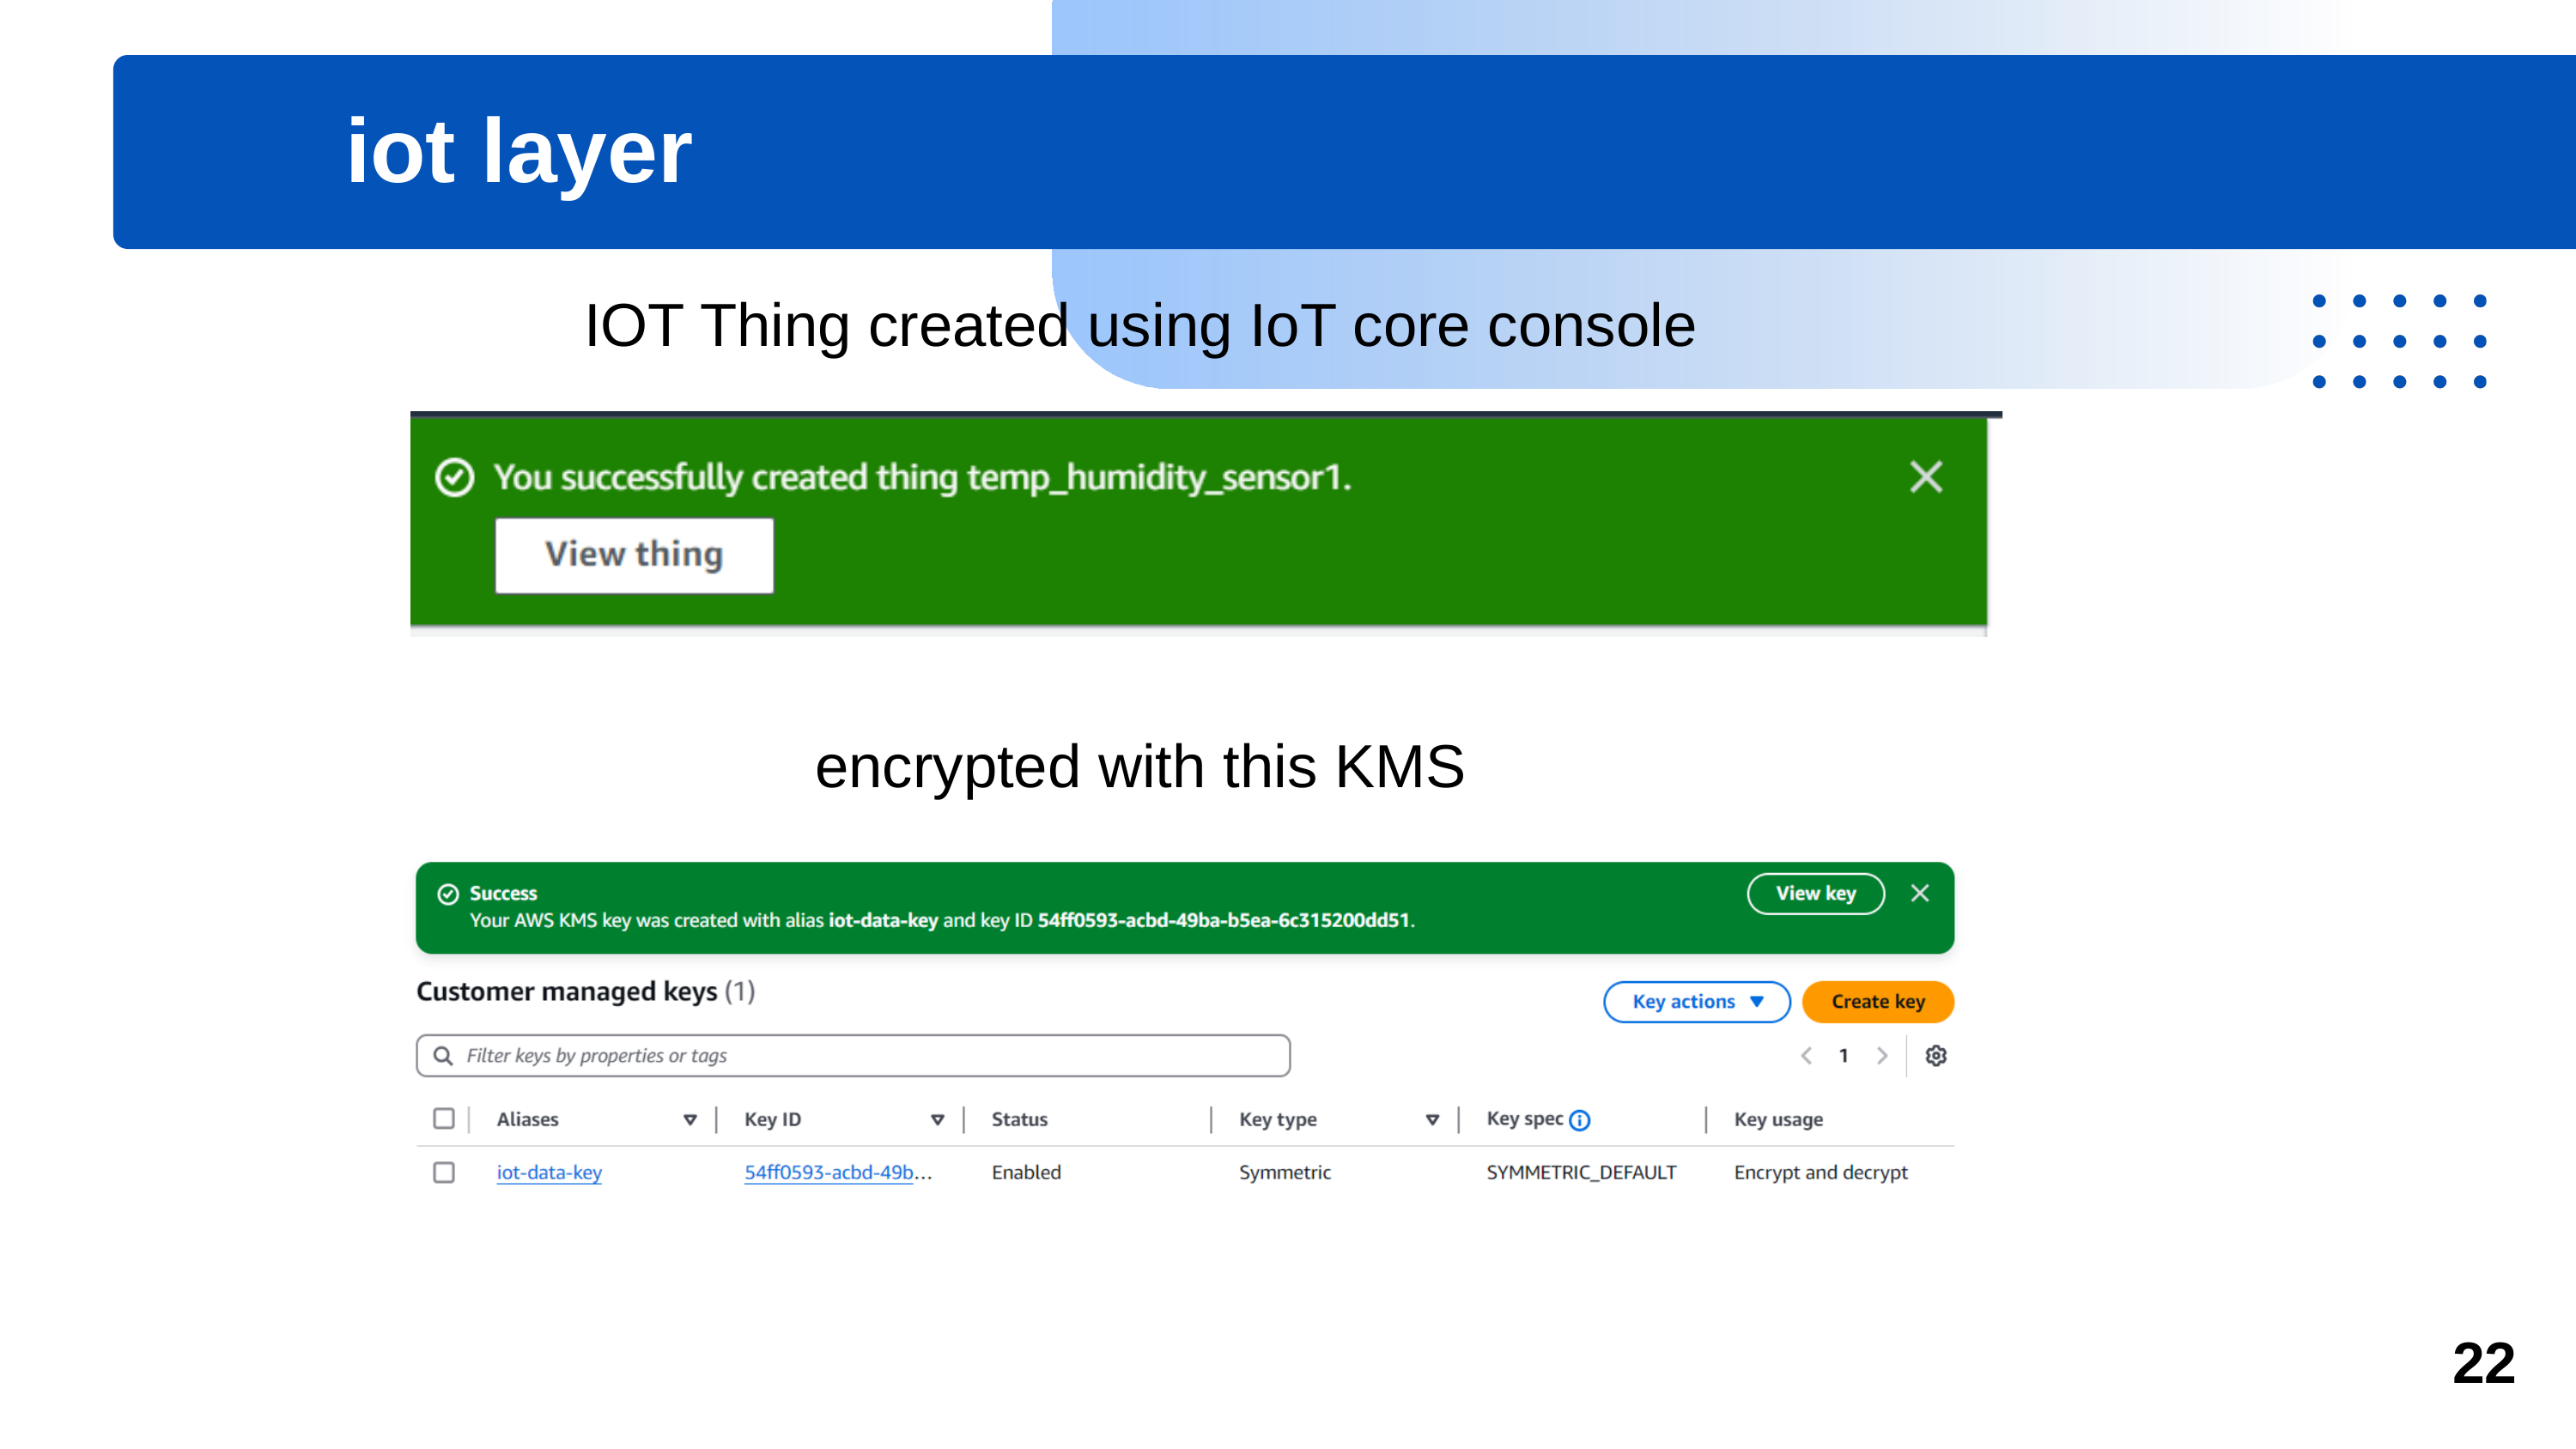

iot layer
IOT Thing created using IoT core console

encrypted with this KMS

22